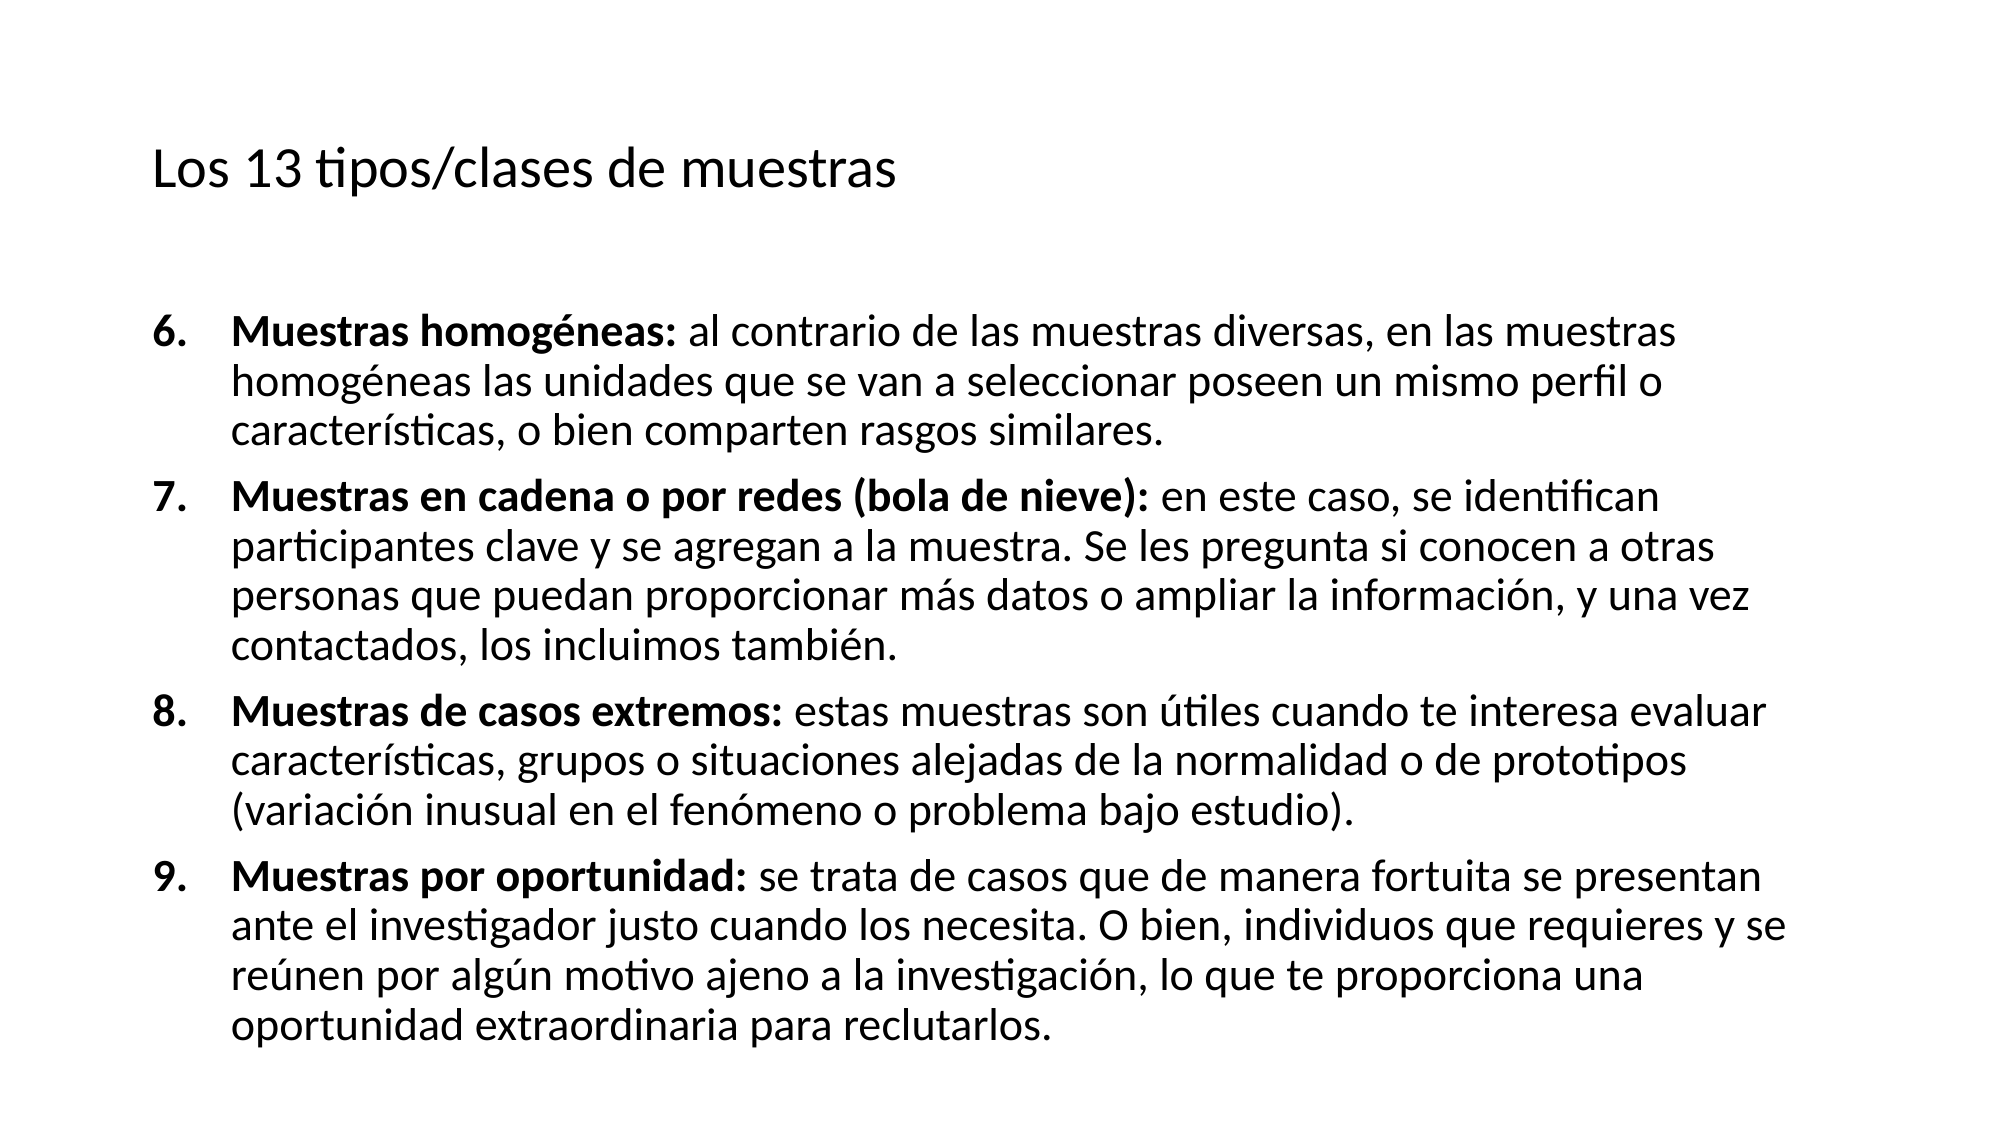

# Los 13 tipos/clases de muestras
Muestras homogéneas: al contrario de las muestras diversas, en las muestras homogéneas las unidades que se van a seleccionar poseen un mismo perfil o características, o bien comparten rasgos similares.
Muestras en cadena o por redes (bola de nieve): en este caso, se identifican participantes clave y se agregan a la muestra. Se les pregunta si conocen a otras personas que puedan proporcionar más datos o ampliar la información, y una vez contactados, los incluimos también.
Muestras de casos extremos: estas muestras son útiles cuando te interesa evaluar características, grupos o situaciones alejadas de la normalidad o de prototipos (variación inusual en el fenómeno o problema bajo estudio).
Muestras por oportunidad: se trata de casos que de manera fortuita se presentan ante el investigador justo cuando los necesita. O bien, individuos que requieres y se reúnen por algún motivo ajeno a la investigación, lo que te proporciona una oportunidad extraordinaria para reclutarlos.